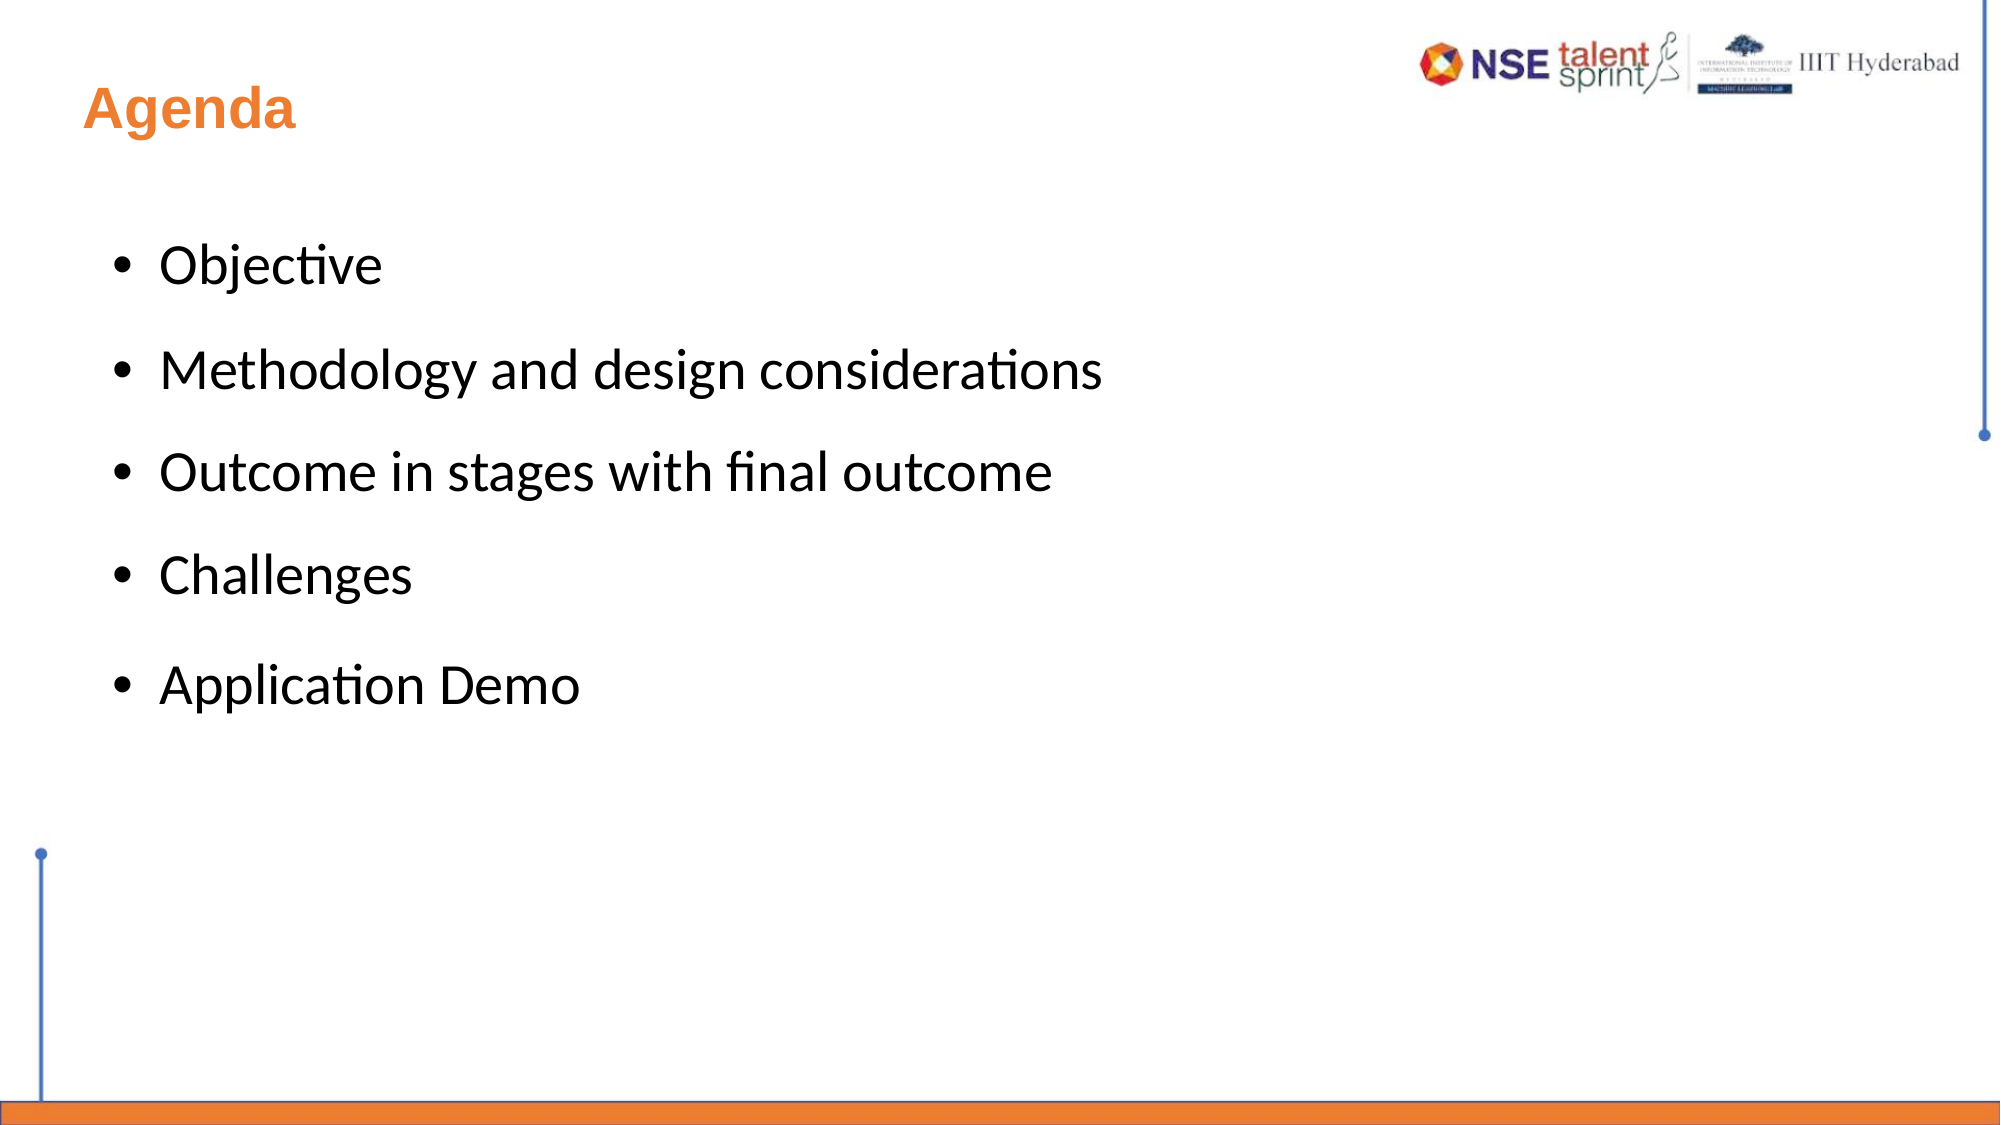

Agenda
• Objective
• Methodology and design considerations
• Outcome in stages with final outcome
• Challenges
• Application Demo